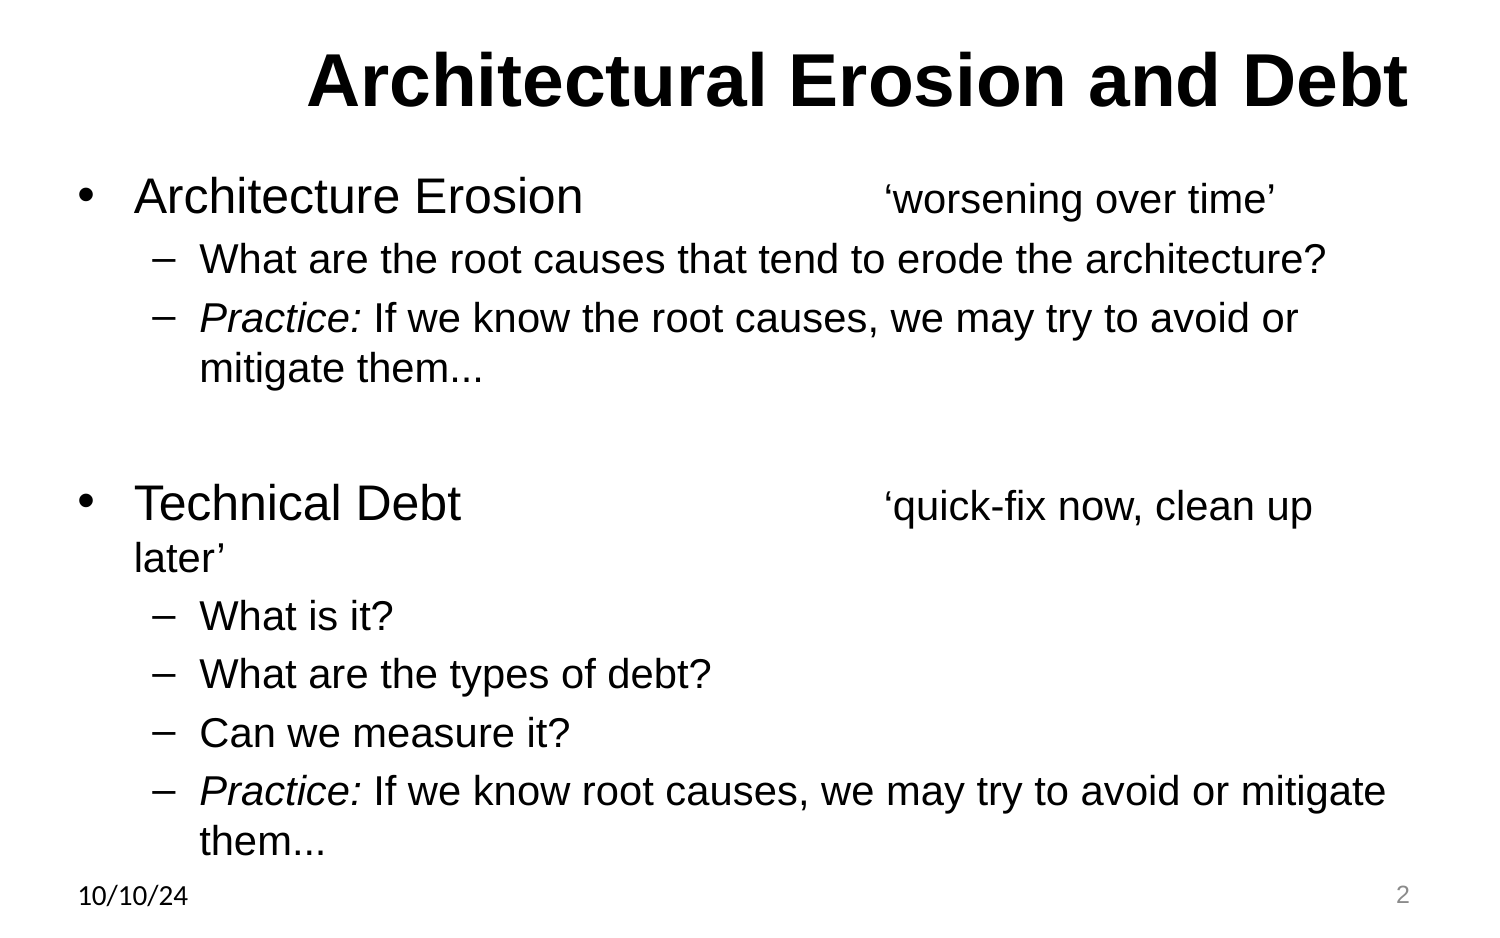

# Architectural Erosion and Debt
Architecture Erosion		‘worsening over time’
What are the root causes that tend to erode the architecture?
Practice: If we know the root causes, we may try to avoid or mitigate them...

Technical Debt			‘quick-fix now, clean up later’
What is it?
What are the types of debt?
Can we measure it?
Practice: If we know root causes, we may try to avoid or mitigate them...

10/10/24
2